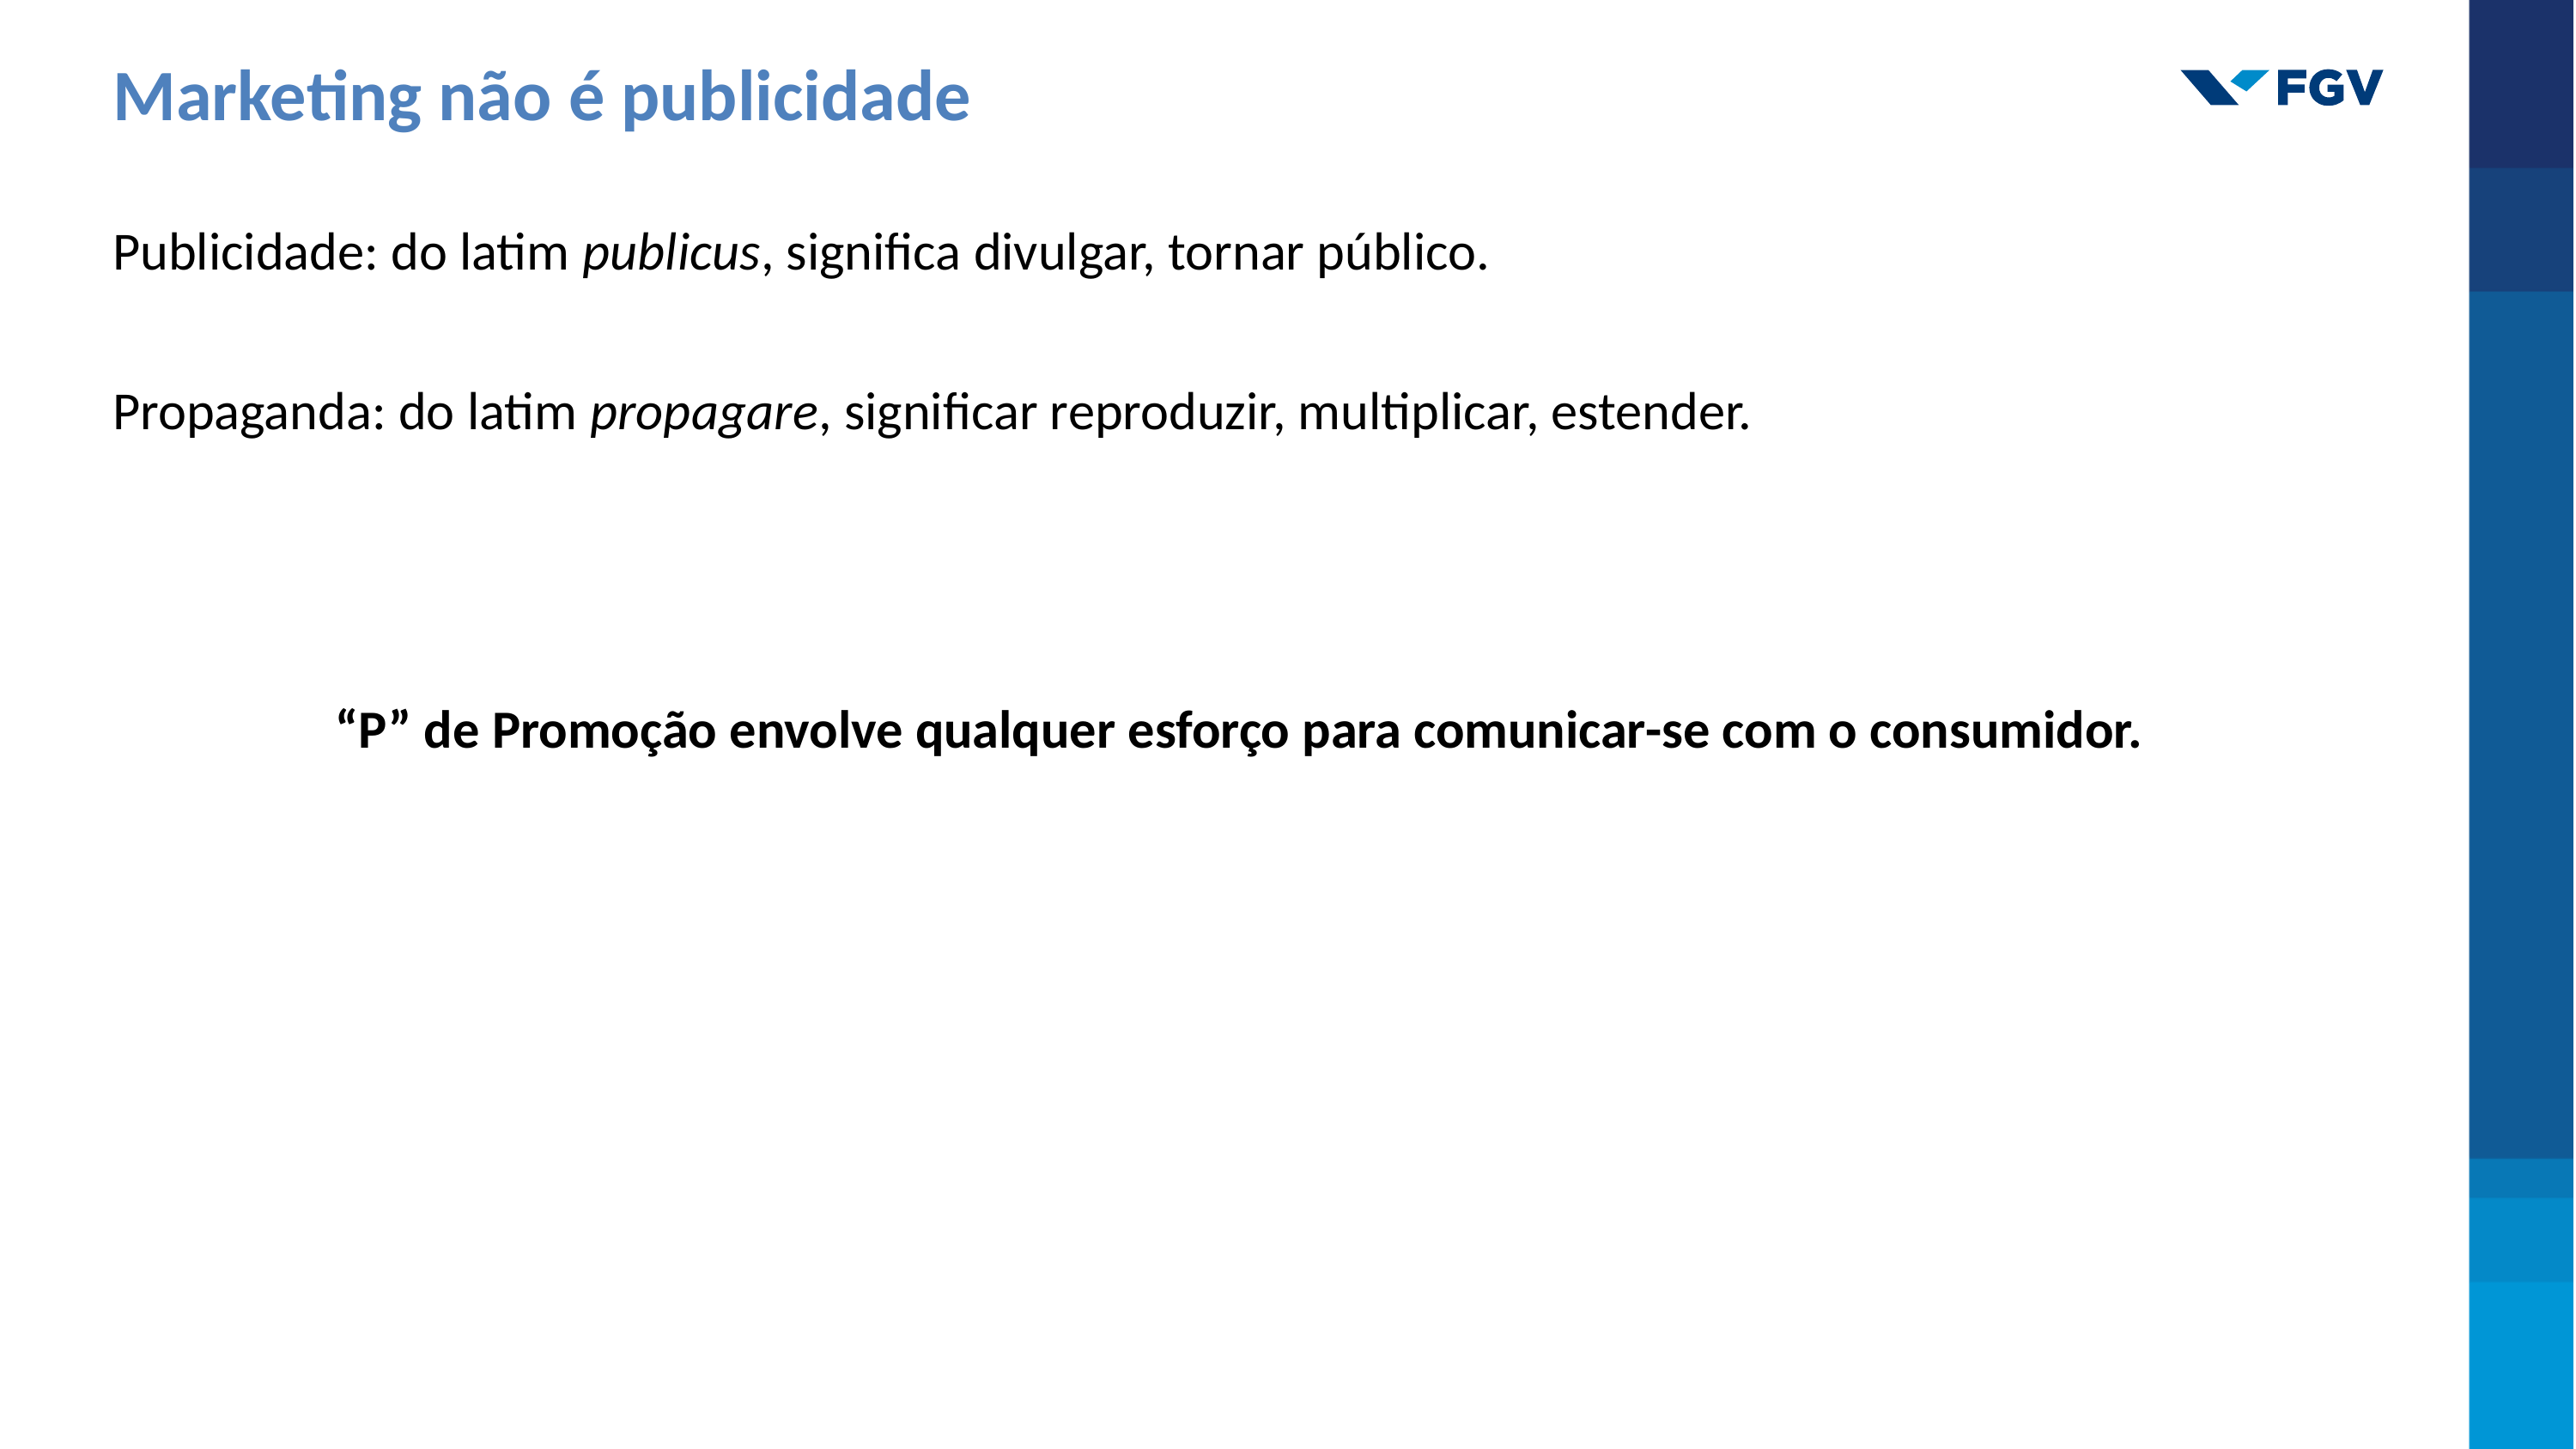

Marketing não é publicidade
Publicidade: do latim publicus, significa divulgar, tornar público.

Propaganda: do latim propagare, significar reproduzir, multiplicar, estender.

“P” de Promoção envolve qualquer esforço para comunicar-se com o consumidor.